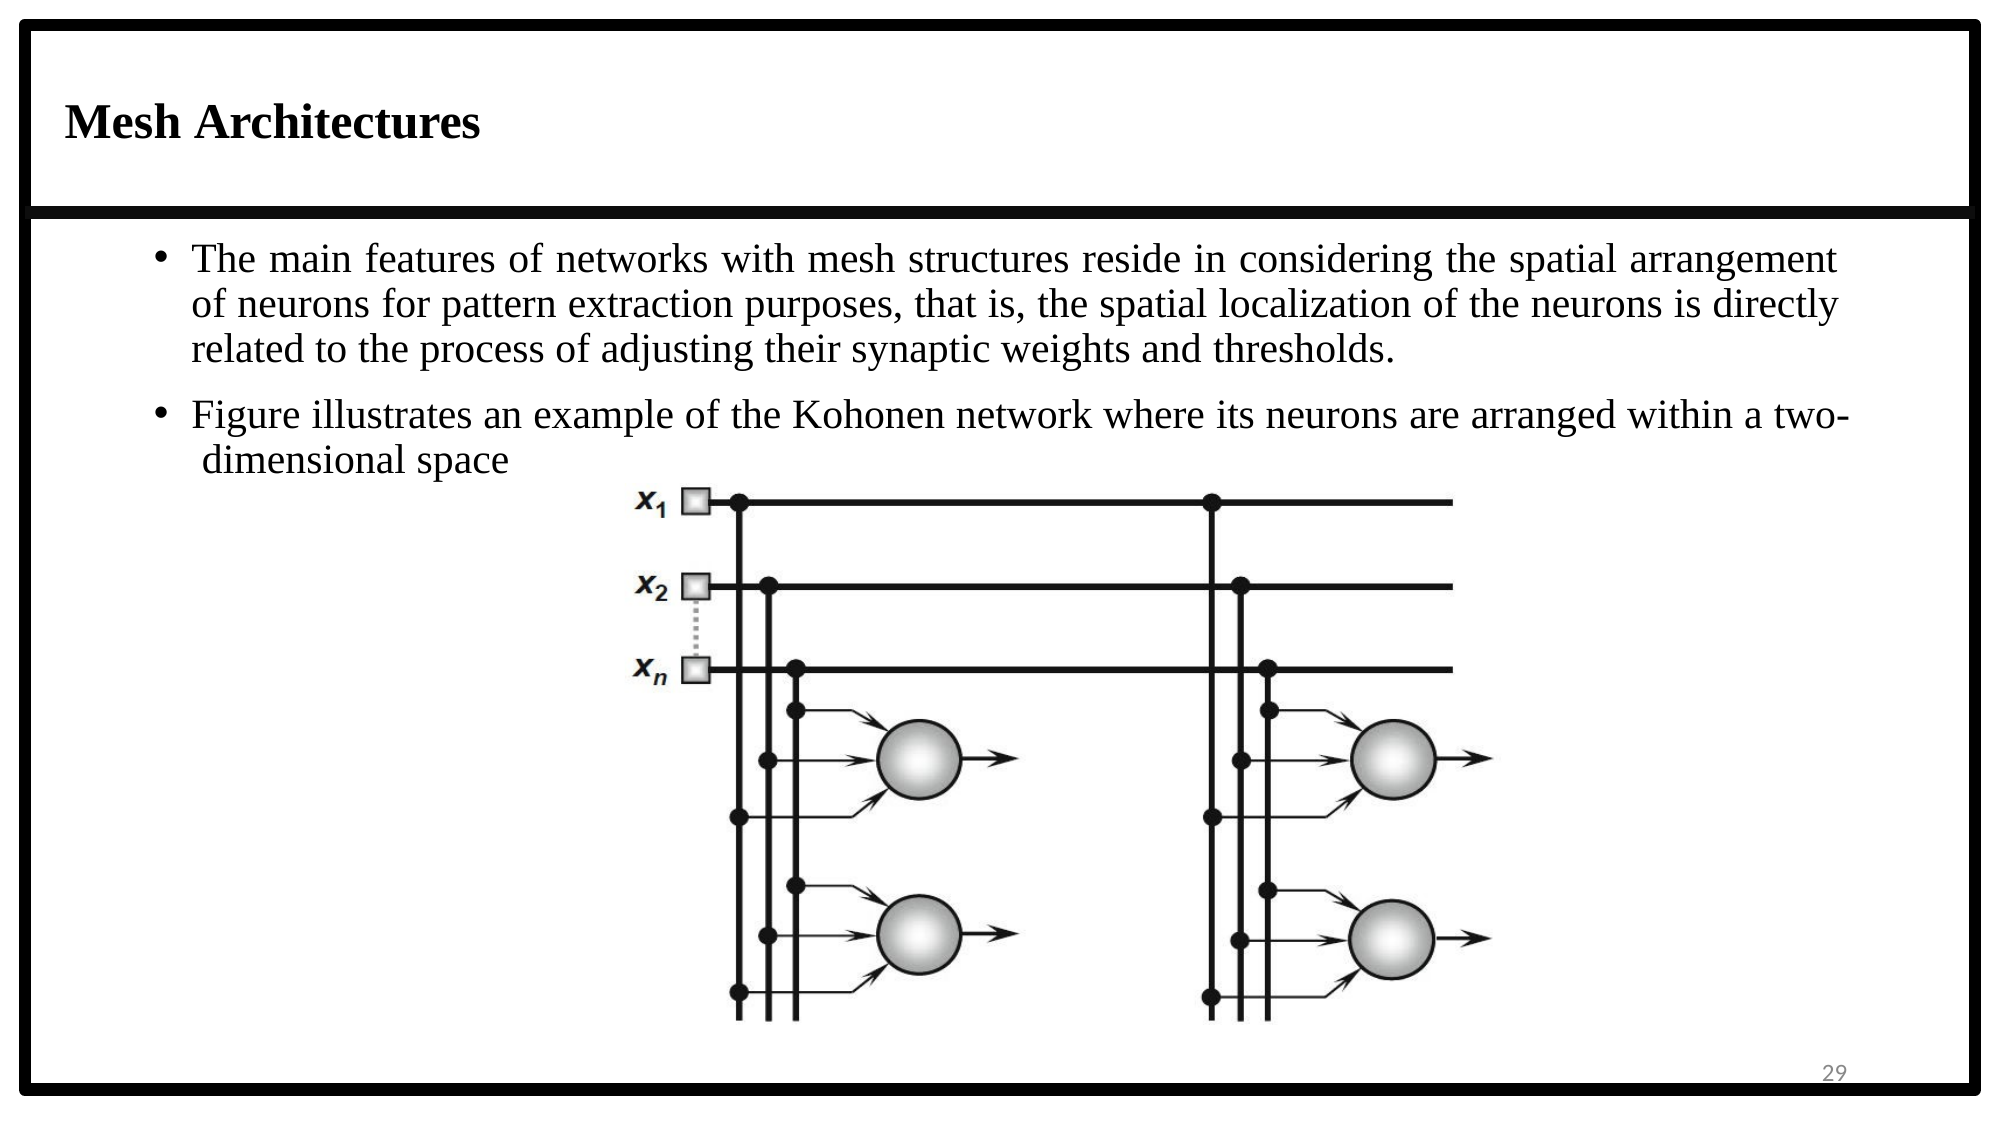

# Mesh Architectures
The main features of networks with mesh structures reside in considering the spatial arrangement  of neurons for pattern extraction purposes, that is, the spatial localization of the neurons is directly  related to the process of adjusting their synaptic weights and thresholds.
Figure illustrates an example of the Kohonen network where its neurons are arranged within a two-  dimensional space

29